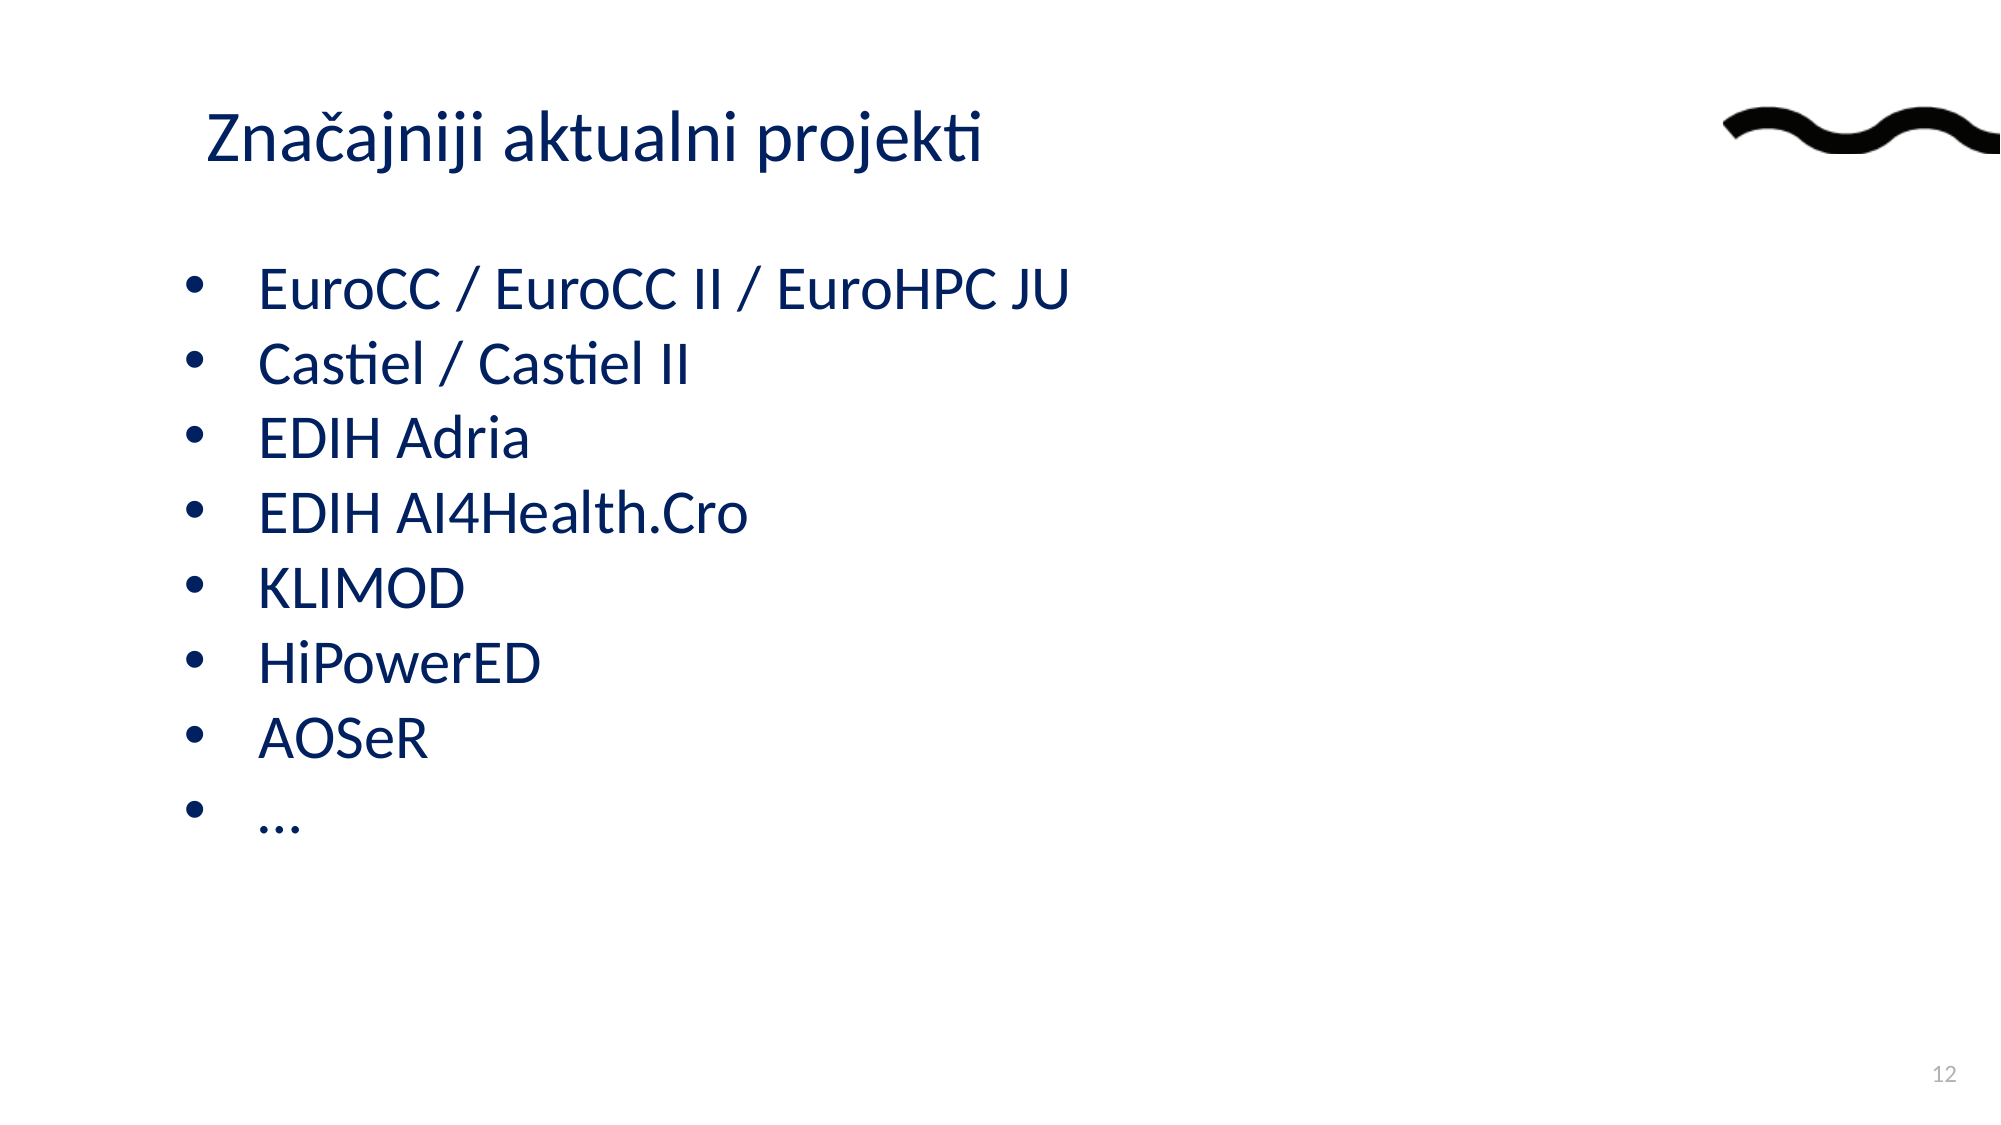

Značajniji aktualni projekti
EuroCC / EuroCC II / EuroHPC JU
Castiel / Castiel II
EDIH Adria
EDIH AI4Health.Cro
KLIMOD
HiPowerED
AOSeR
…
12